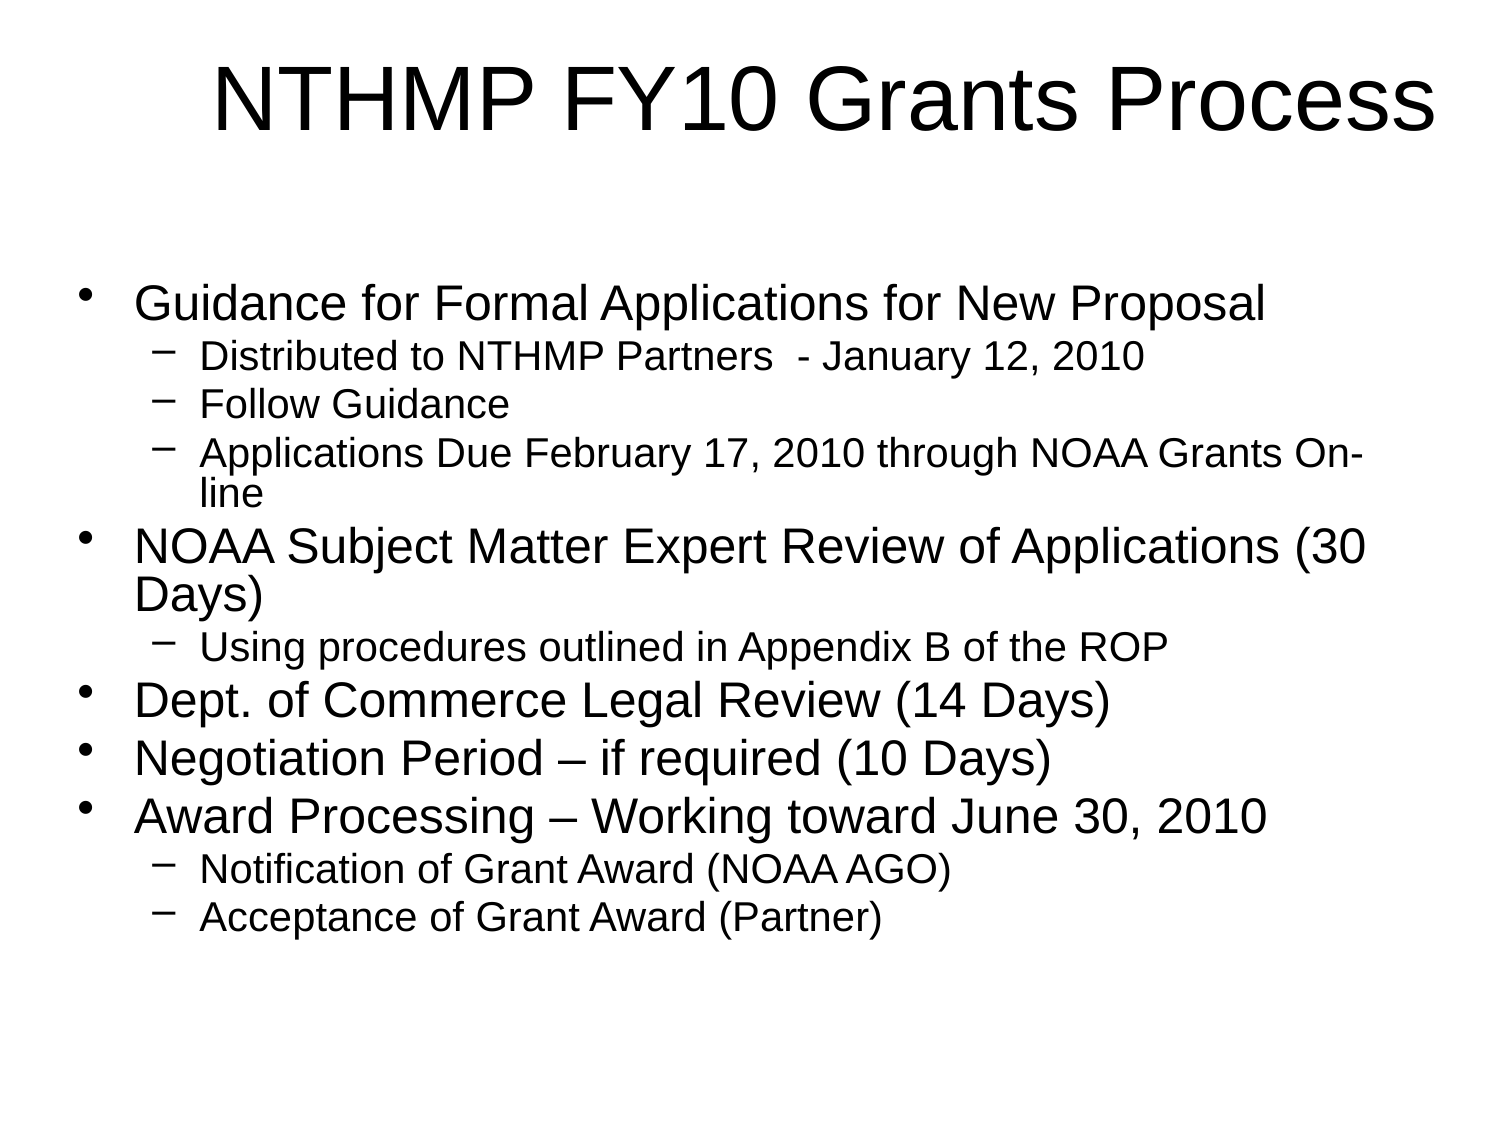

# NTHMP FY10 Grants Process
Guidance for Formal Applications for New Proposal
Distributed to NTHMP Partners  - January 12, 2010
Follow Guidance
Applications Due February 17, 2010 through NOAA Grants On-line
NOAA Subject Matter Expert Review of Applications (30 Days)
Using procedures outlined in Appendix B of the ROP
Dept. of Commerce Legal Review (14 Days)
Negotiation Period – if required (10 Days)
Award Processing – Working toward June 30, 2010
Notification of Grant Award (NOAA AGO)
Acceptance of Grant Award (Partner)